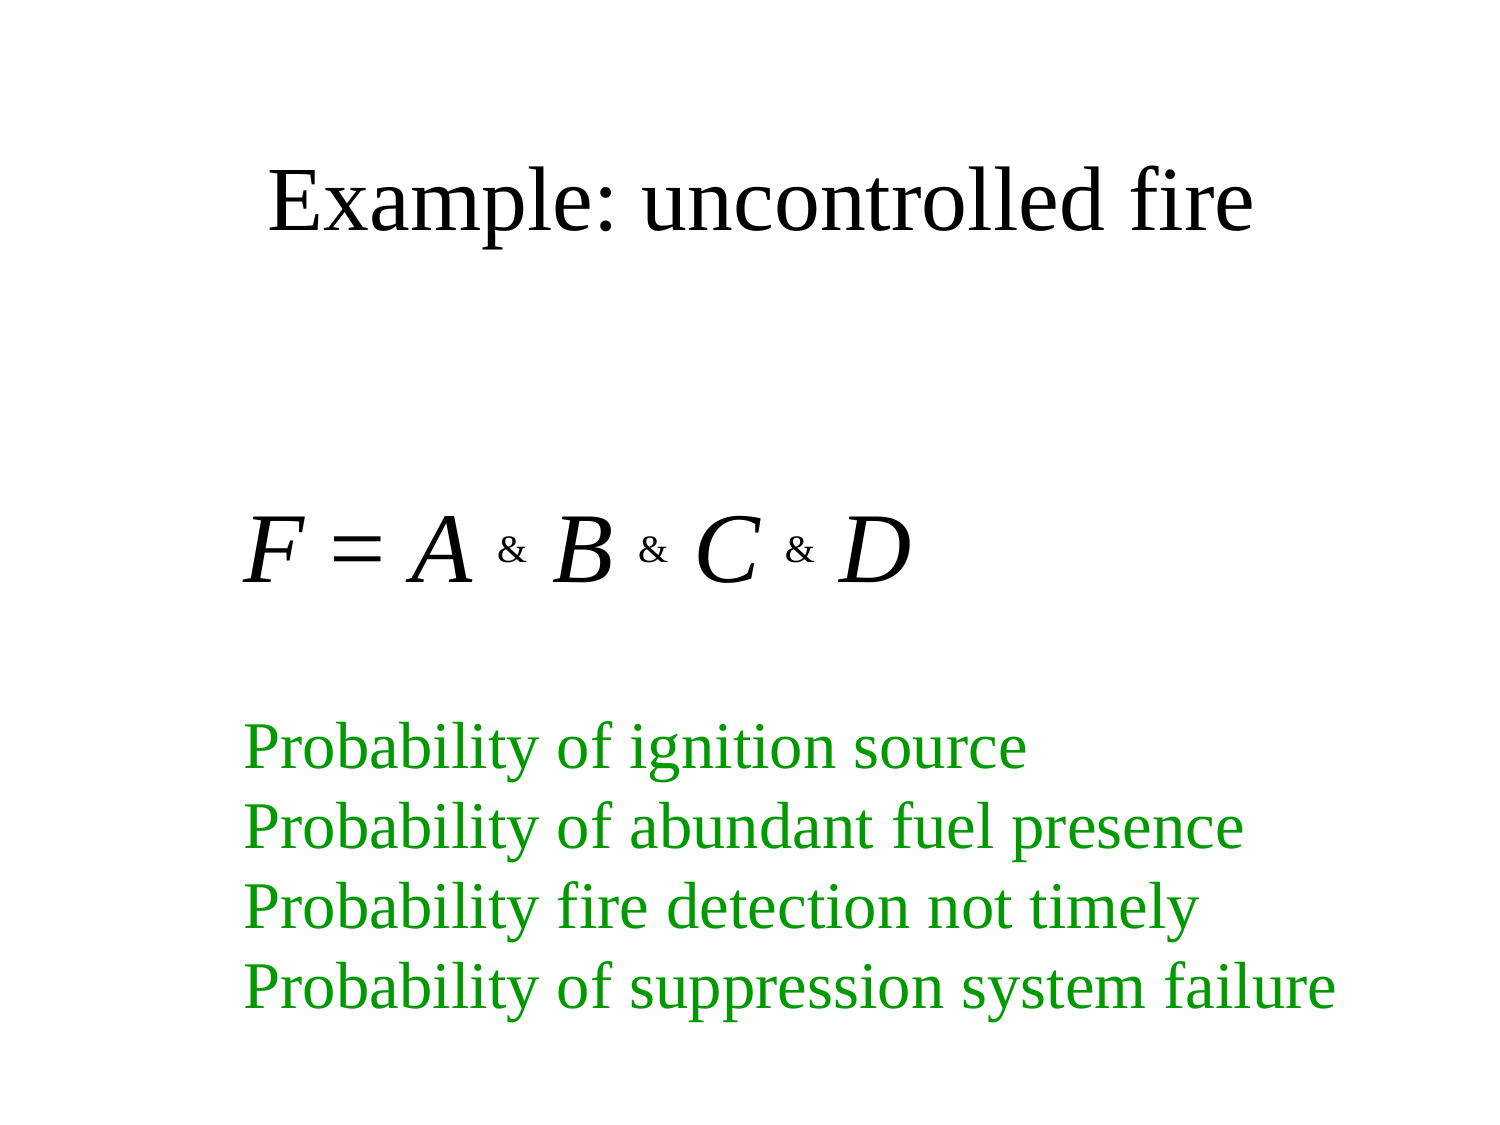

# Example: uncontrolled fire
F = A & B & C & D

Probability of ignition source
Probability of abundant fuel presence
Probability fire detection not timely
Probability of suppression system failure